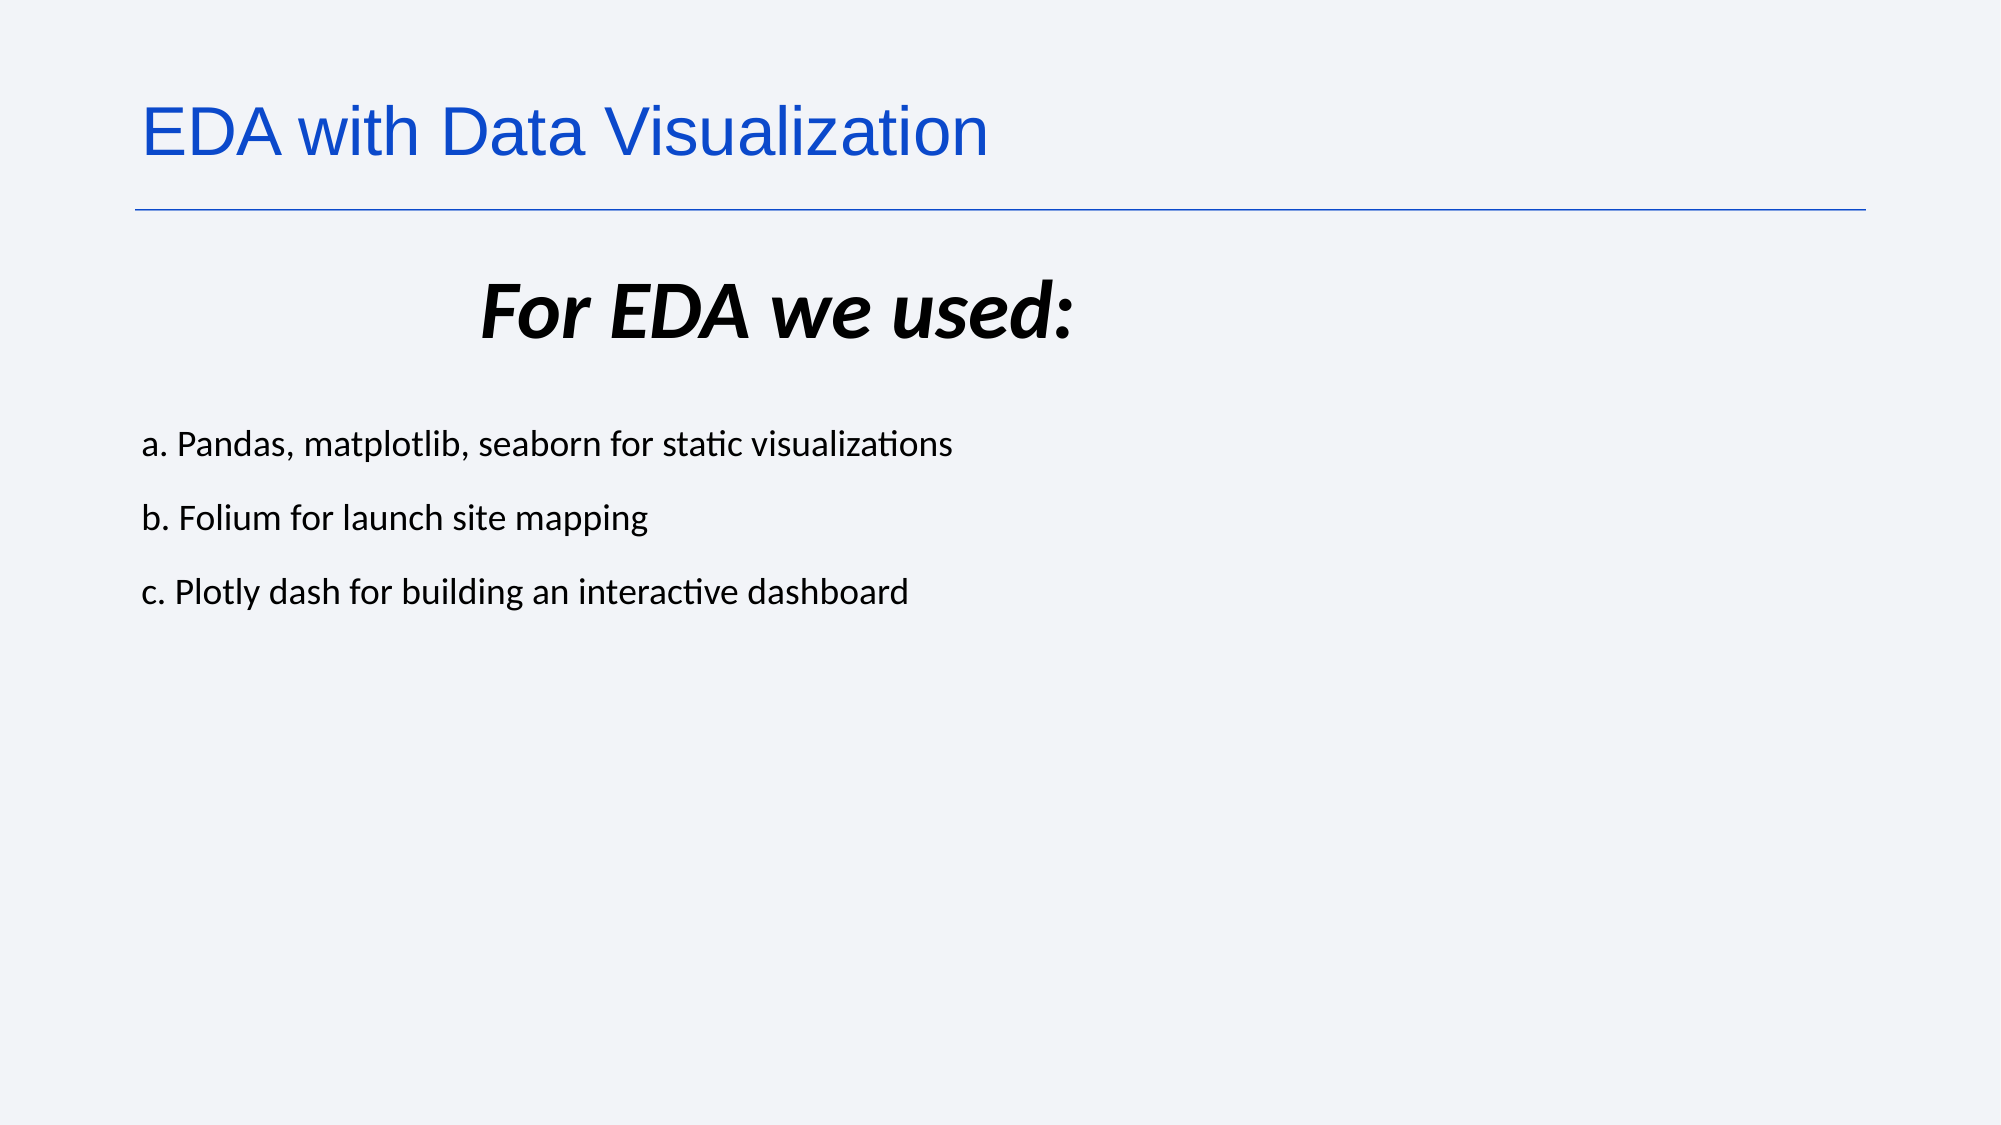

EDA with Data Visualization
For EDA we used:
a. Pandas, matplotlib, seaborn for static visualizations
b. Folium for launch site mapping
c. Plotly dash for building an interactive dashboard
8